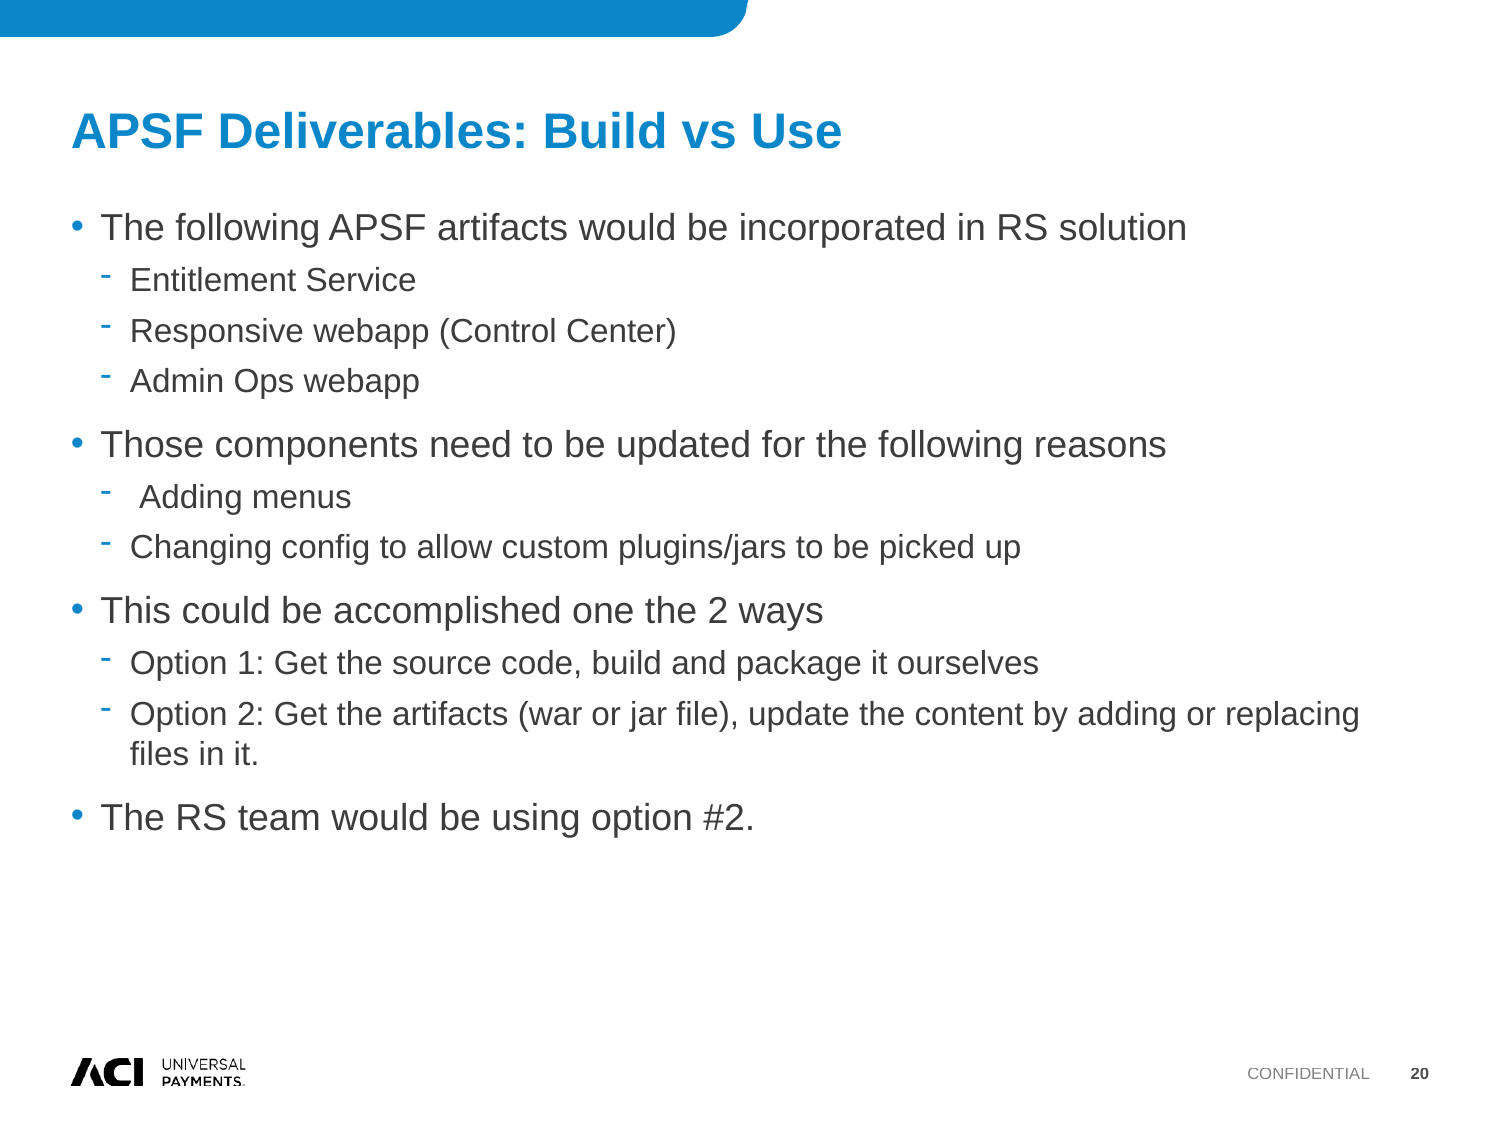

# APSF Deliverables: Build vs Use
The following APSF artifacts would be incorporated in RS solution
Entitlement Service
Responsive webapp (Control Center)
Admin Ops webapp
Those components need to be updated for the following reasons
 Adding menus
Changing config to allow custom plugins/jars to be picked up
This could be accomplished one the 2 ways
Option 1: Get the source code, build and package it ourselves
Option 2: Get the artifacts (war or jar file), update the content by adding or replacing files in it.
The RS team would be using option #2.

Confidential
20